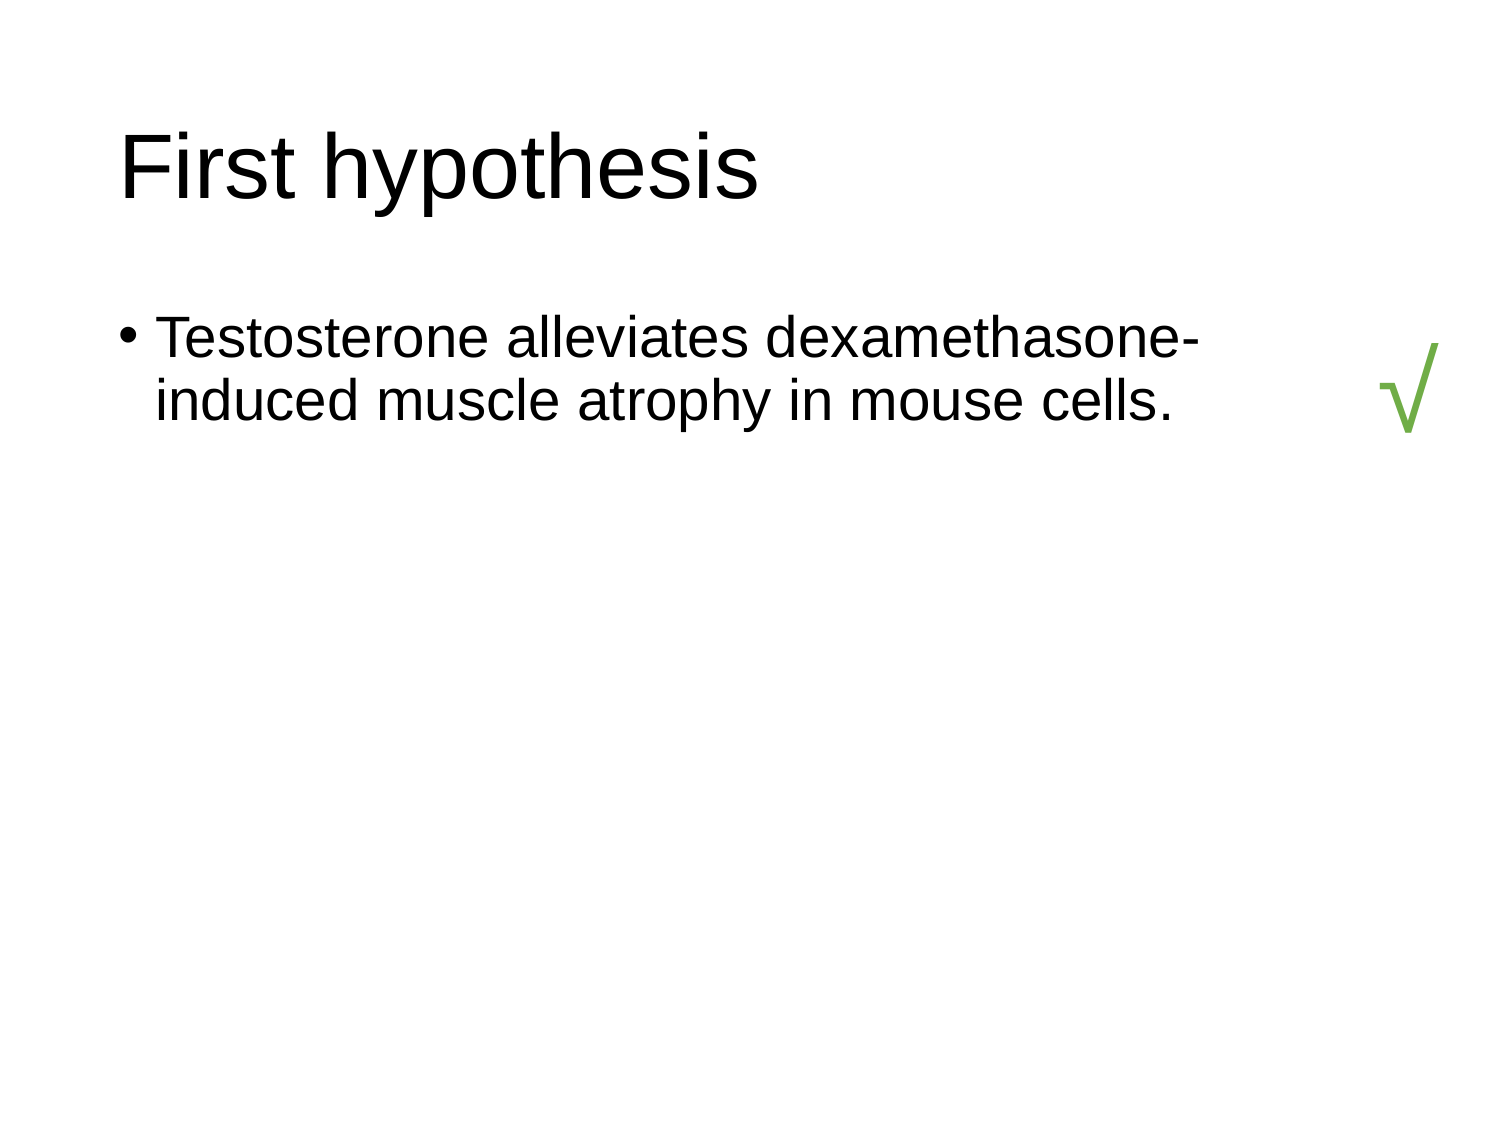

# First hypothesis
Testosterone alleviates dexamethasone-induced muscle atrophy in mouse cells.
√